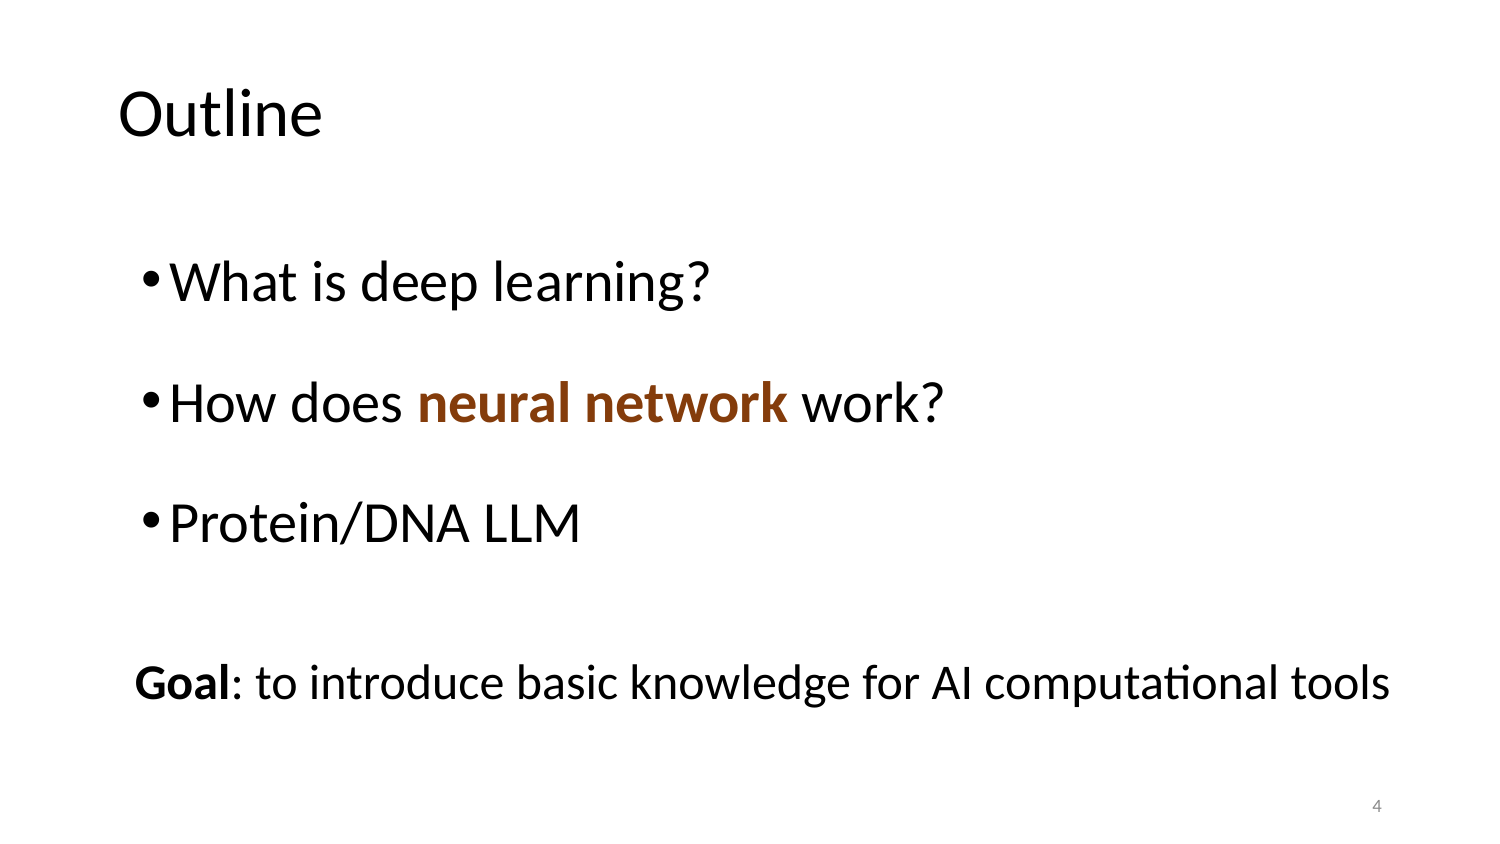

# Outline
What is deep learning?
How does neural network work?
Protein/DNA LLM
Goal: to introduce basic knowledge for AI computational tools
4